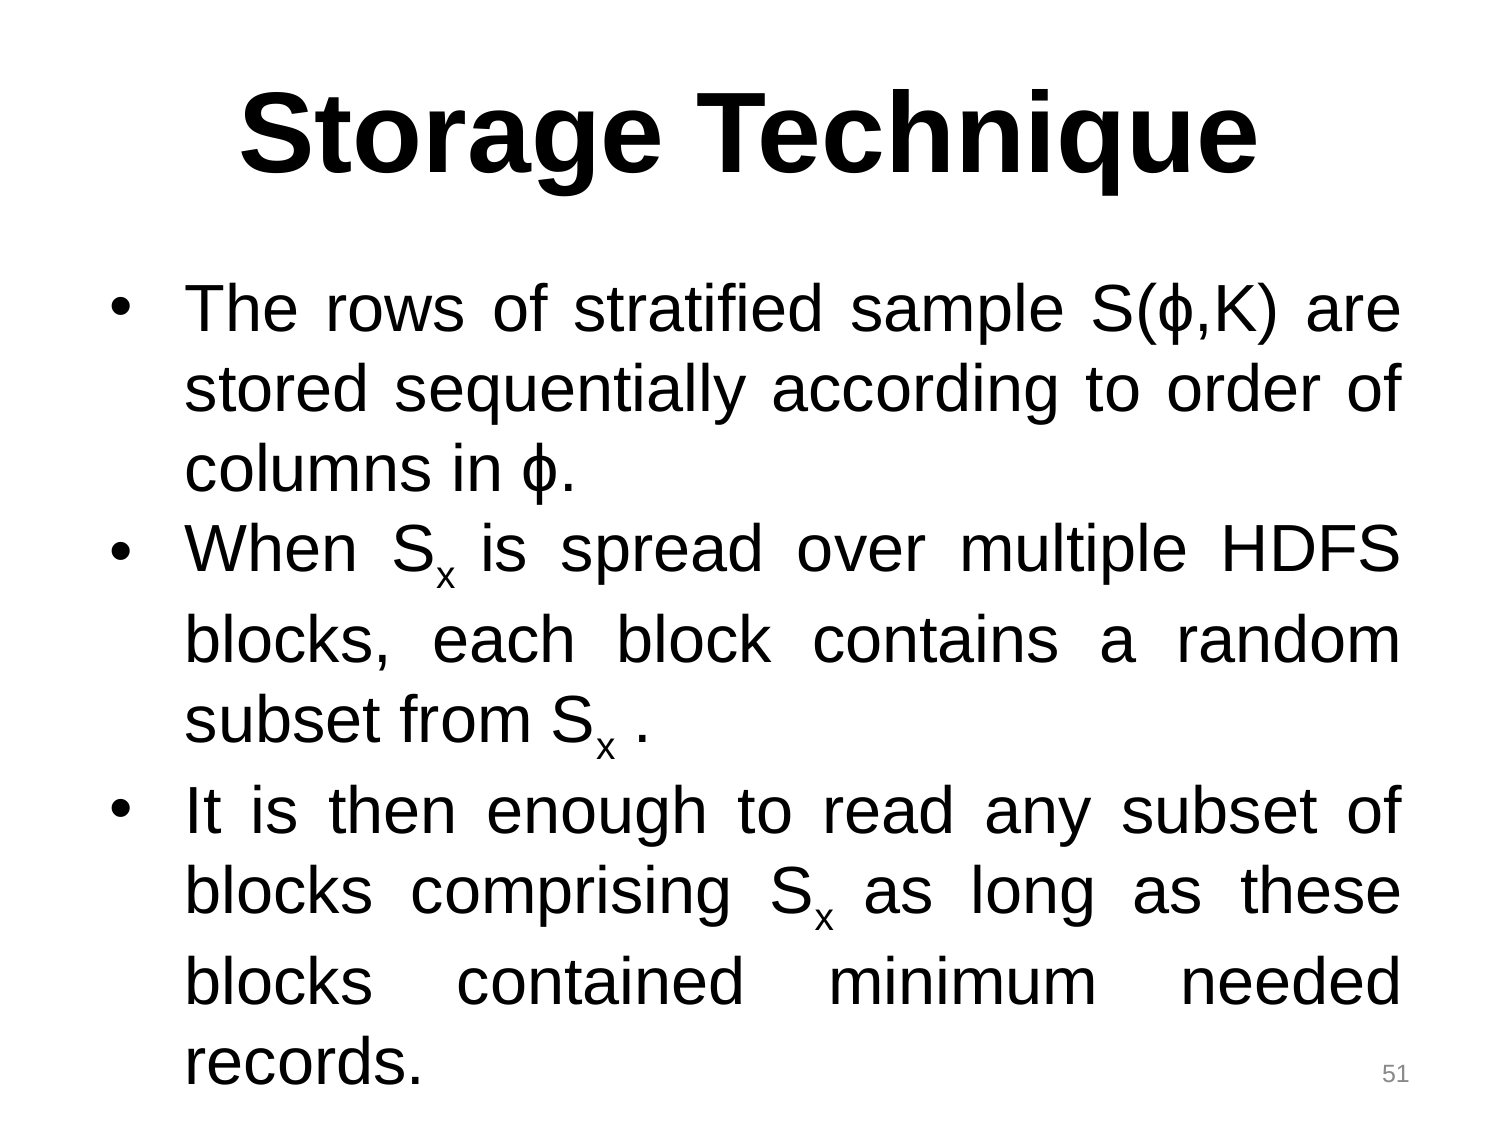

# Storage Technique
The rows of stratified sample S(ϕ,K) are stored sequentially according to order of columns in ϕ.
When Sx is spread over multiple HDFS blocks, each block contains a random subset from Sx .
It is then enough to read any subset of blocks comprising Sx as long as these blocks contained minimum needed records.
51